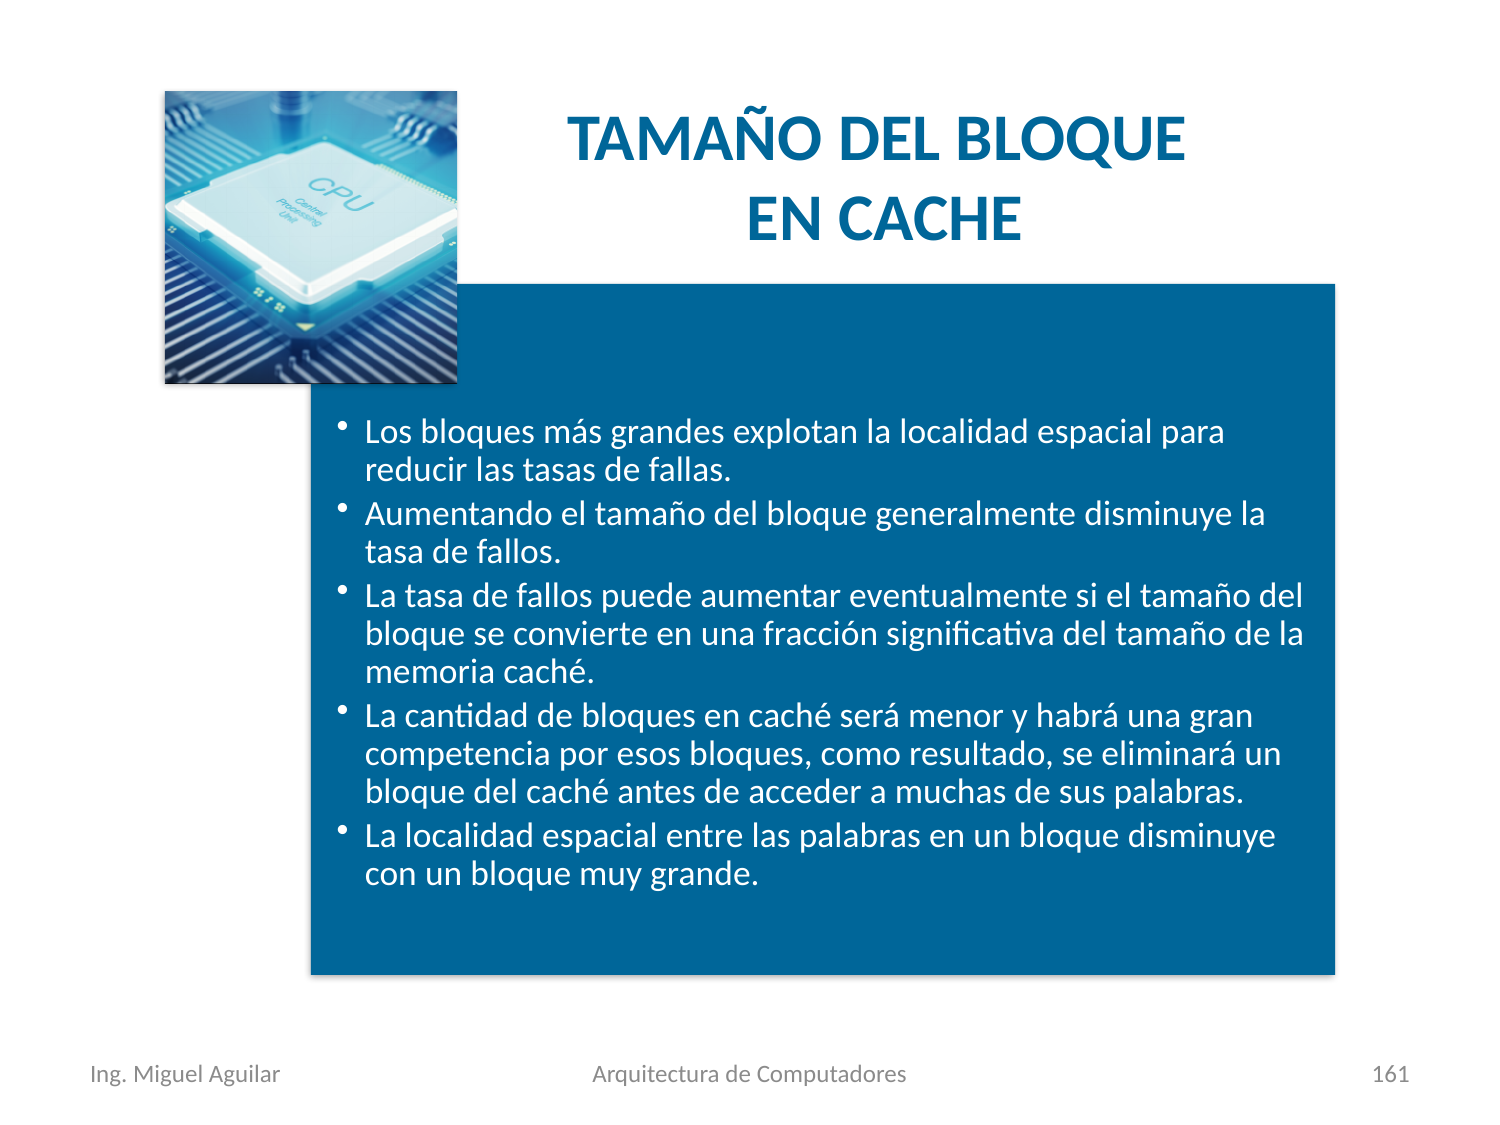

TAMAÑO DEL BLOQUE
 EN CACHE

Los bloques más grandes explotan la localidad espacial para reducir las tasas de fallas.
Aumentando el tamaño del bloque generalmente disminuye la tasa de fallos.
La tasa de fallos puede aumentar eventualmente si el tamaño del bloque se convierte en una fracción significativa del tamaño de la memoria caché.
La cantidad de bloques en caché será menor y habrá una gran competencia por esos bloques, como resultado, se eliminará un bloque del caché antes de acceder a muchas de sus palabras.
La localidad espacial entre las palabras en un bloque disminuye con un bloque muy grande.
Ing. Miguel Aguilar
Arquitectura de Computadores
161